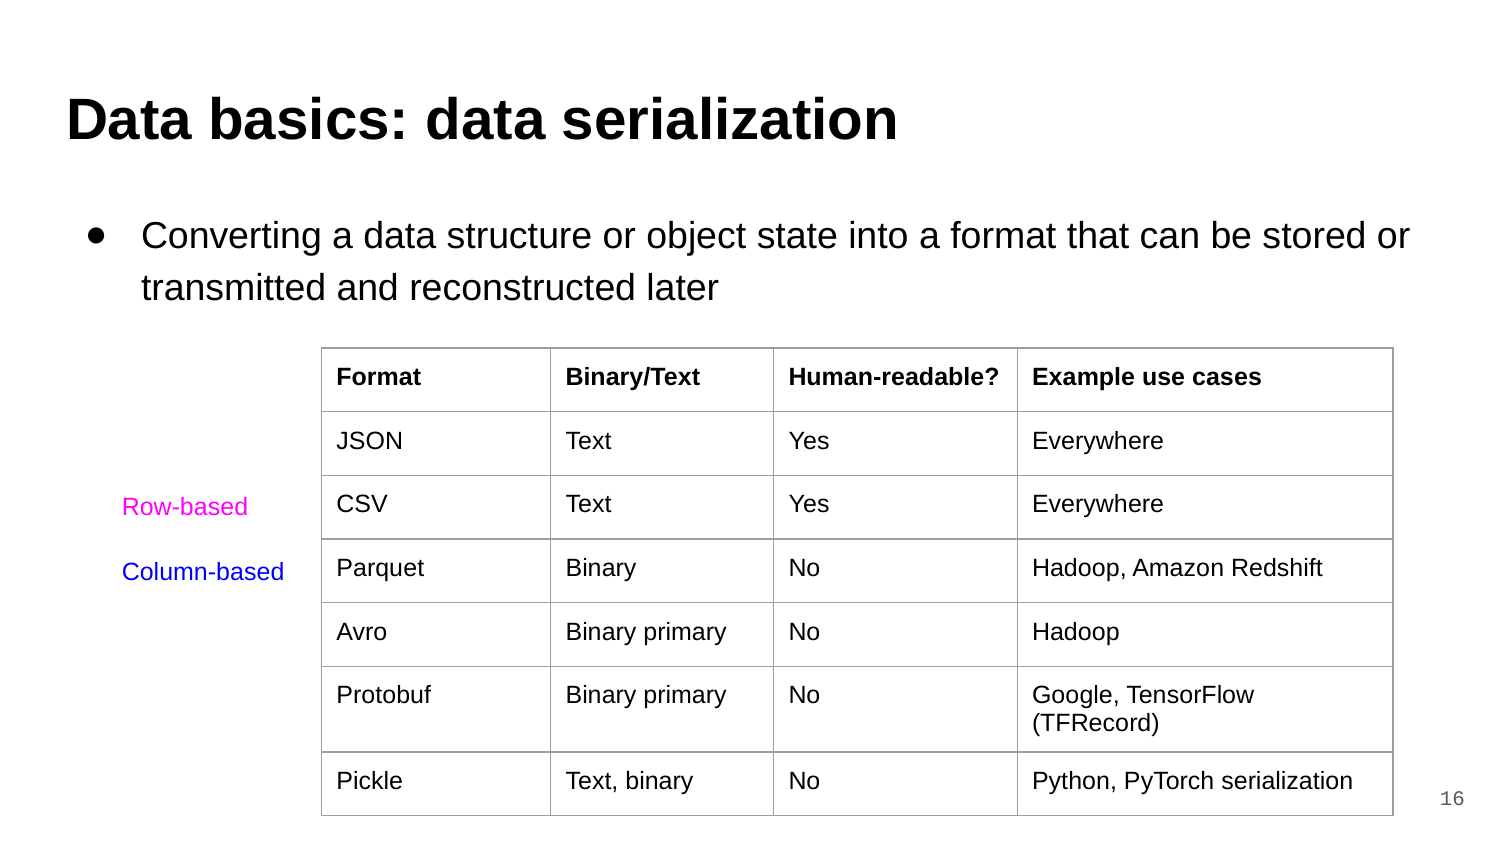

# Data basics: data serialization
Converting a data structure or object state into a format that can be stored or transmitted and reconstructed later
| Format | Binary/Text | Human-readable? | Example use cases |
| --- | --- | --- | --- |
| JSON | Text | Yes | Everywhere |
| CSV | Text | Yes | Everywhere |
| Parquet | Binary | No | Hadoop, Amazon Redshift |
| Avro | Binary primary | No | Hadoop |
| Protobuf | Binary primary | No | Google, TensorFlow (TFRecord) |
| Pickle | Text, binary | No | Python, PyTorch serialization |
Row-based
Column-based
16